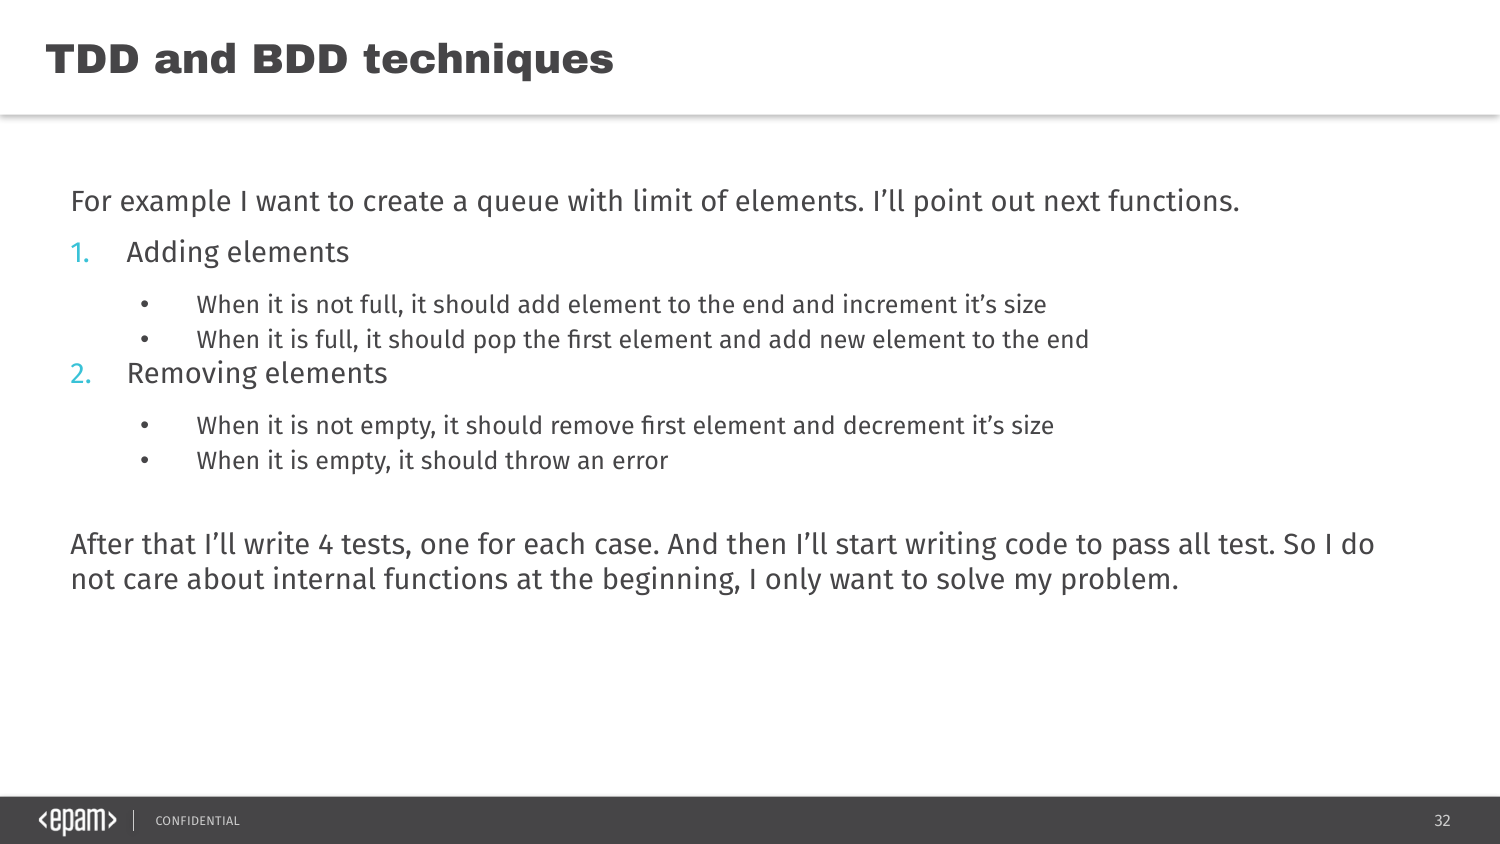

TDD and BDD techniques
For example I want to create a queue with limit of elements. I’ll point out next functions.
Adding elements
When it is not full, it should add element to the end and increment it’s size
When it is full, it should pop the first element and add new element to the end
Removing elements
When it is not empty, it should remove first element and decrement it’s size
When it is empty, it should throw an error

After that I’ll write 4 tests, one for each case. And then I’ll start writing code to pass all test. So I do not care about internal functions at the beginning, I only want to solve my problem.